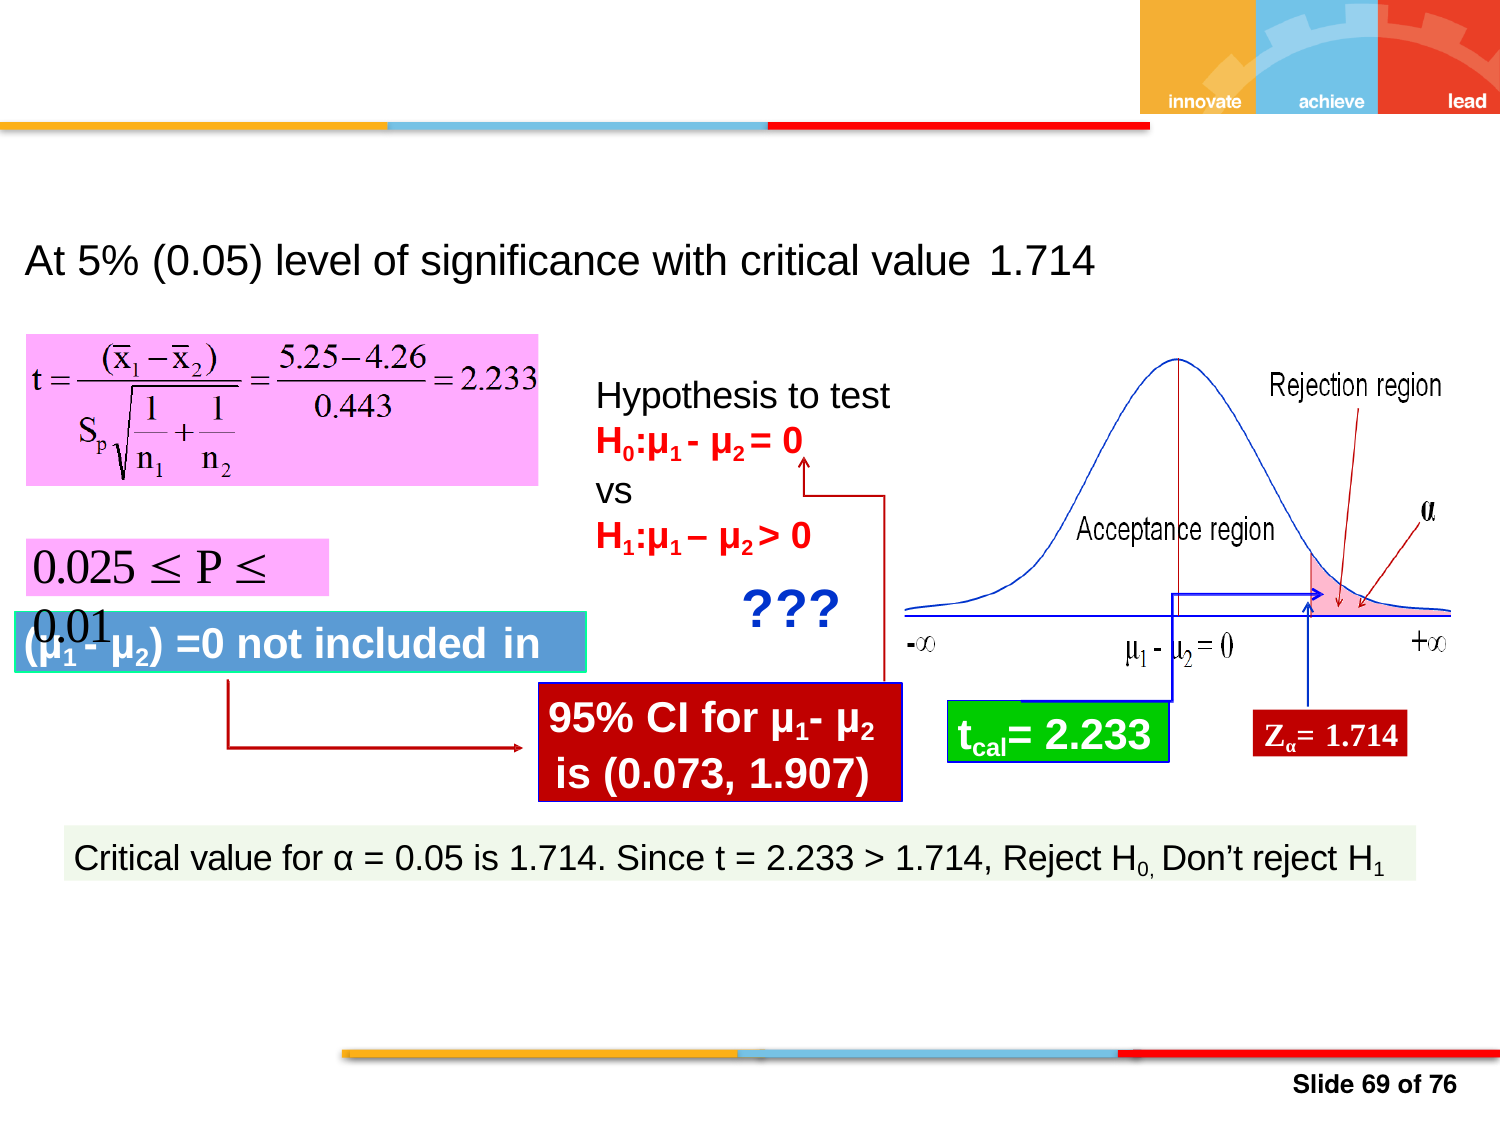

At 5% (0.05) level of significance with critical value 1.714

Hypothesis to test
H0:μ1 - μ2 = 0
vs
H1:μ1 – μ2 > 0
???

0.025 ≤ P ≤ 0.01

(µ1 - µ2) =0 not included in

95% CI for µ1- µ2  is (0.073, 1.907)
tcal= 2.233
Zα= 1.714
Critical value for α = 0.05 is 1.714. Since t = 2.233 > 1.714, Reject H0, Don’t reject H1
|